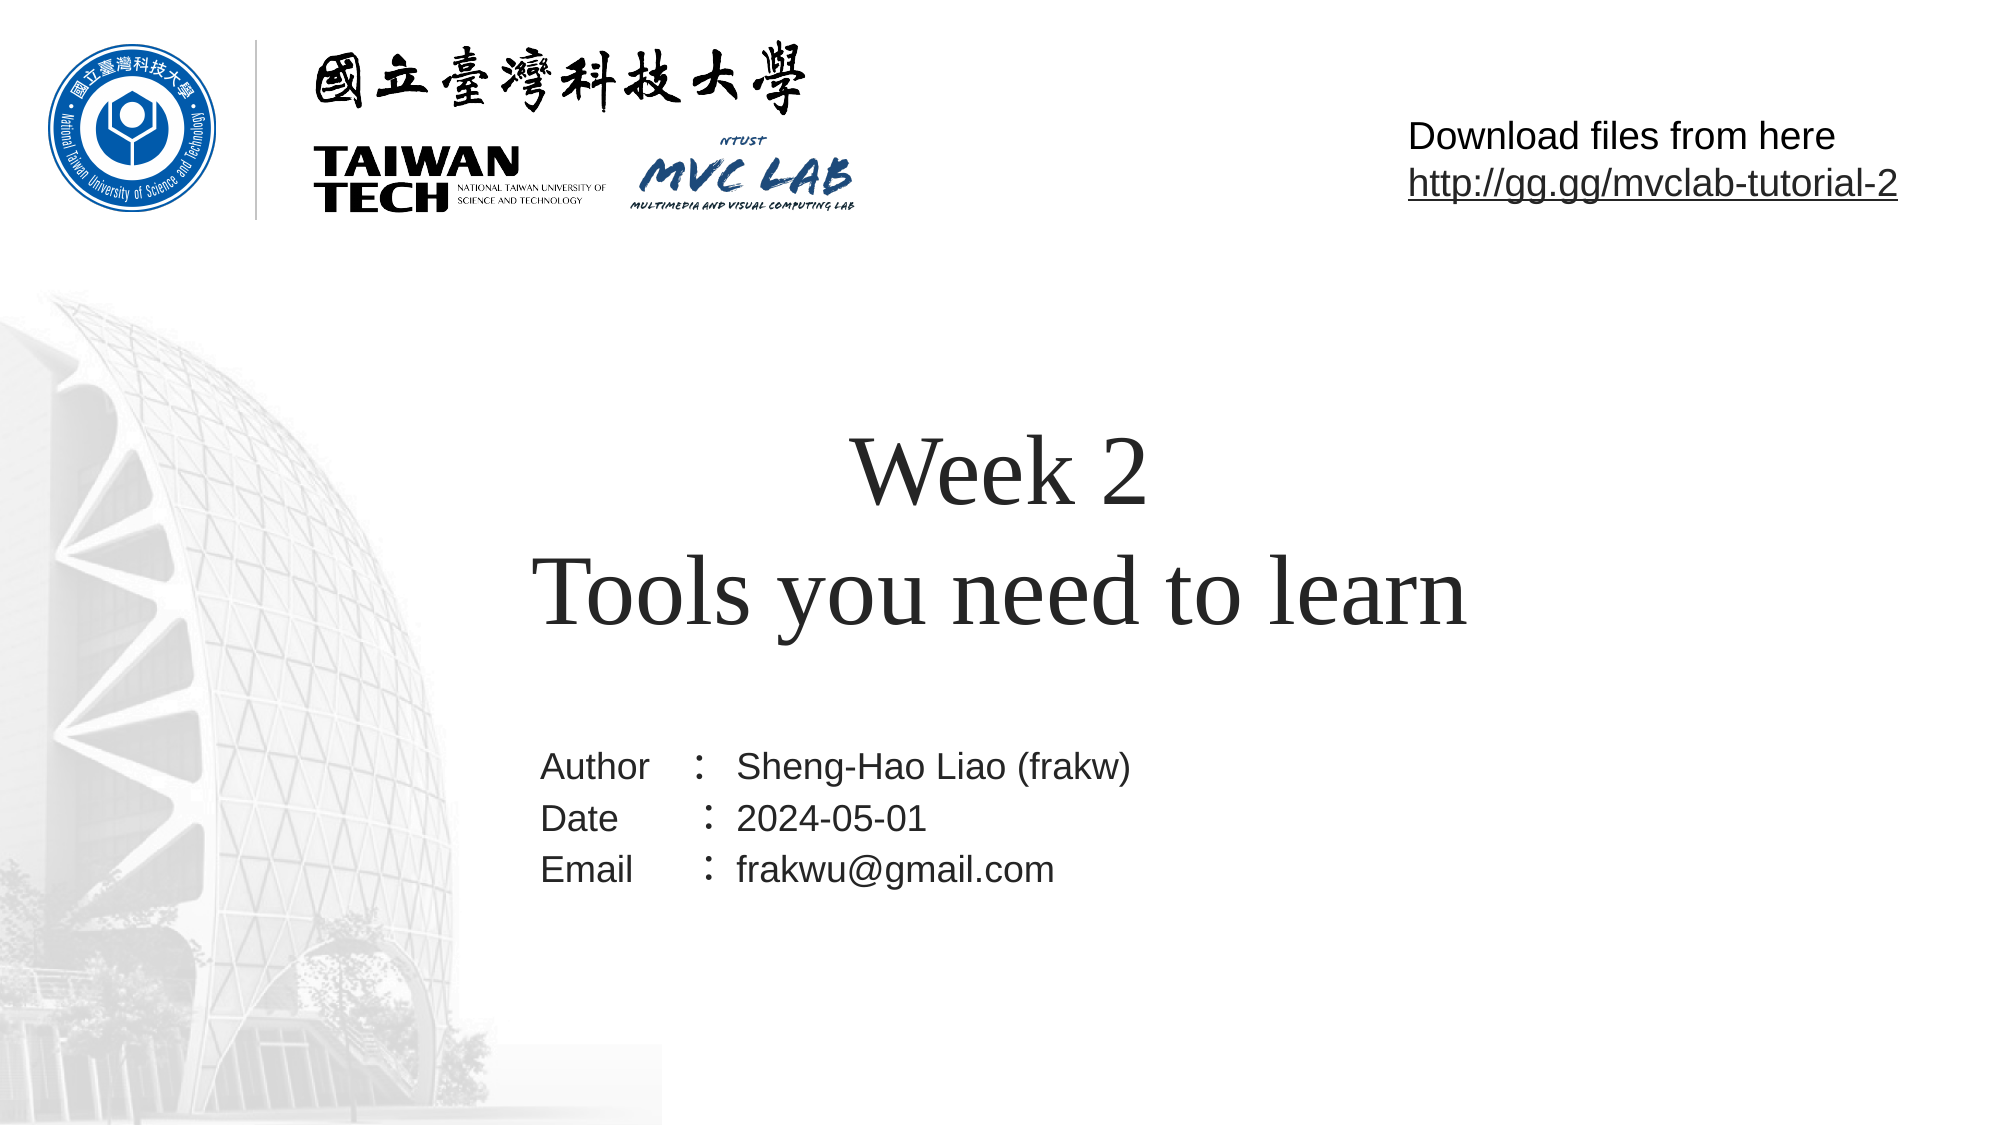

Download files from here
http://gg.gg/mvclab-tutorial-2
# Week 2 Tools you need to learn
Author	：Sheng-Hao Liao (frakw)
Date	：2024-05-01
Email	：frakwu@gmail.com